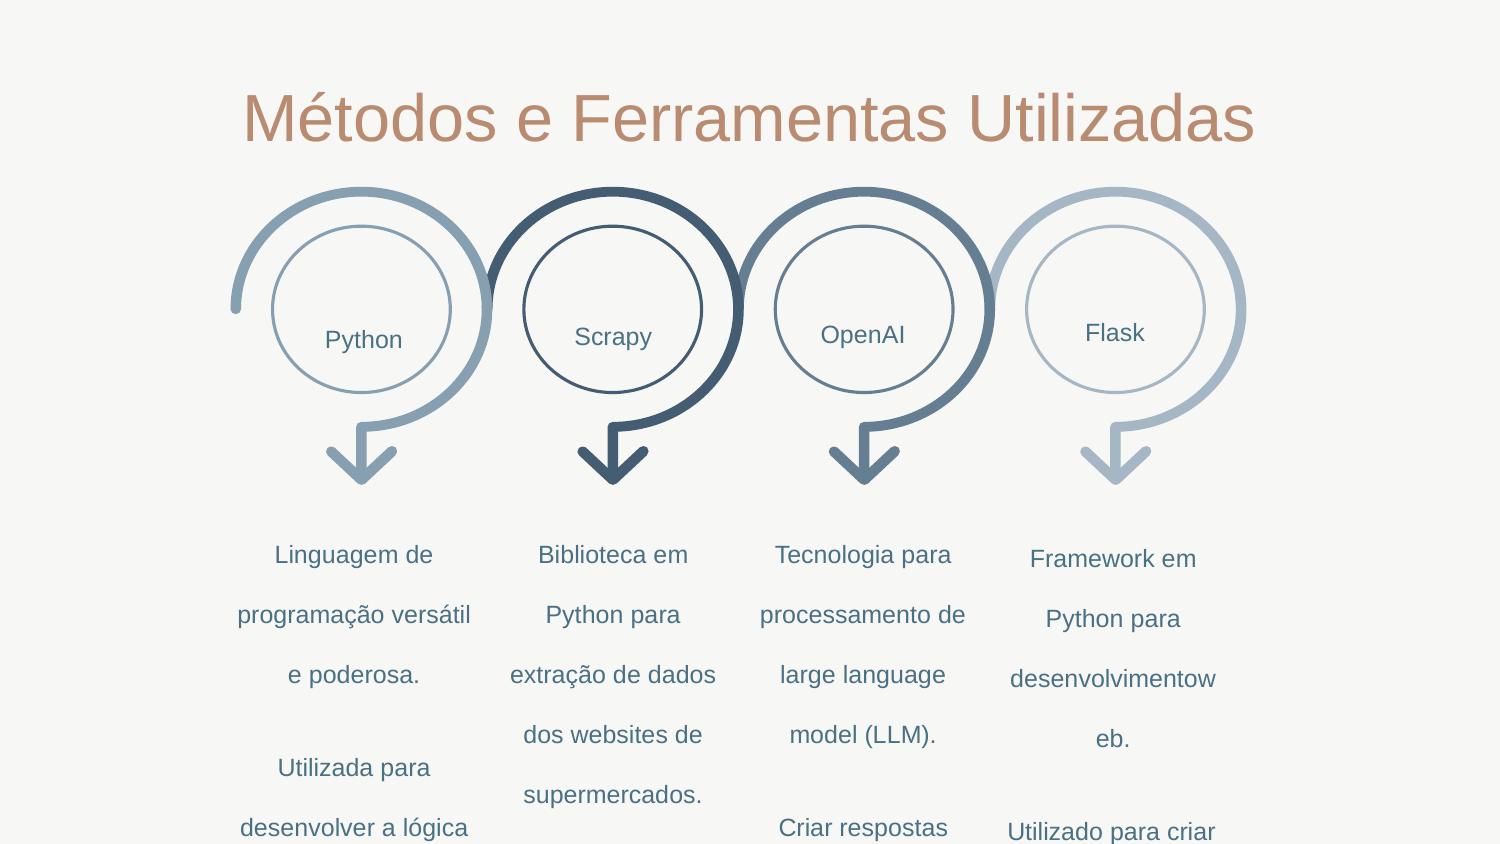

Métodos e Ferramentas Utilizadas

Flask
OpenAI
Scrapy
Python
Biblioteca em Python para extração de dados dos websites de supermercados.
Tecnologia para processamento de large language model (LLM).
Criar respostas personalizadas.
Linguagem de programação versátil e poderosa.
Utilizada para desenvolver a lógica e a estrutura do projeto.
Framework em Python para desenvolvimentoweb.
Utilizado para criar a interface da plataforma.